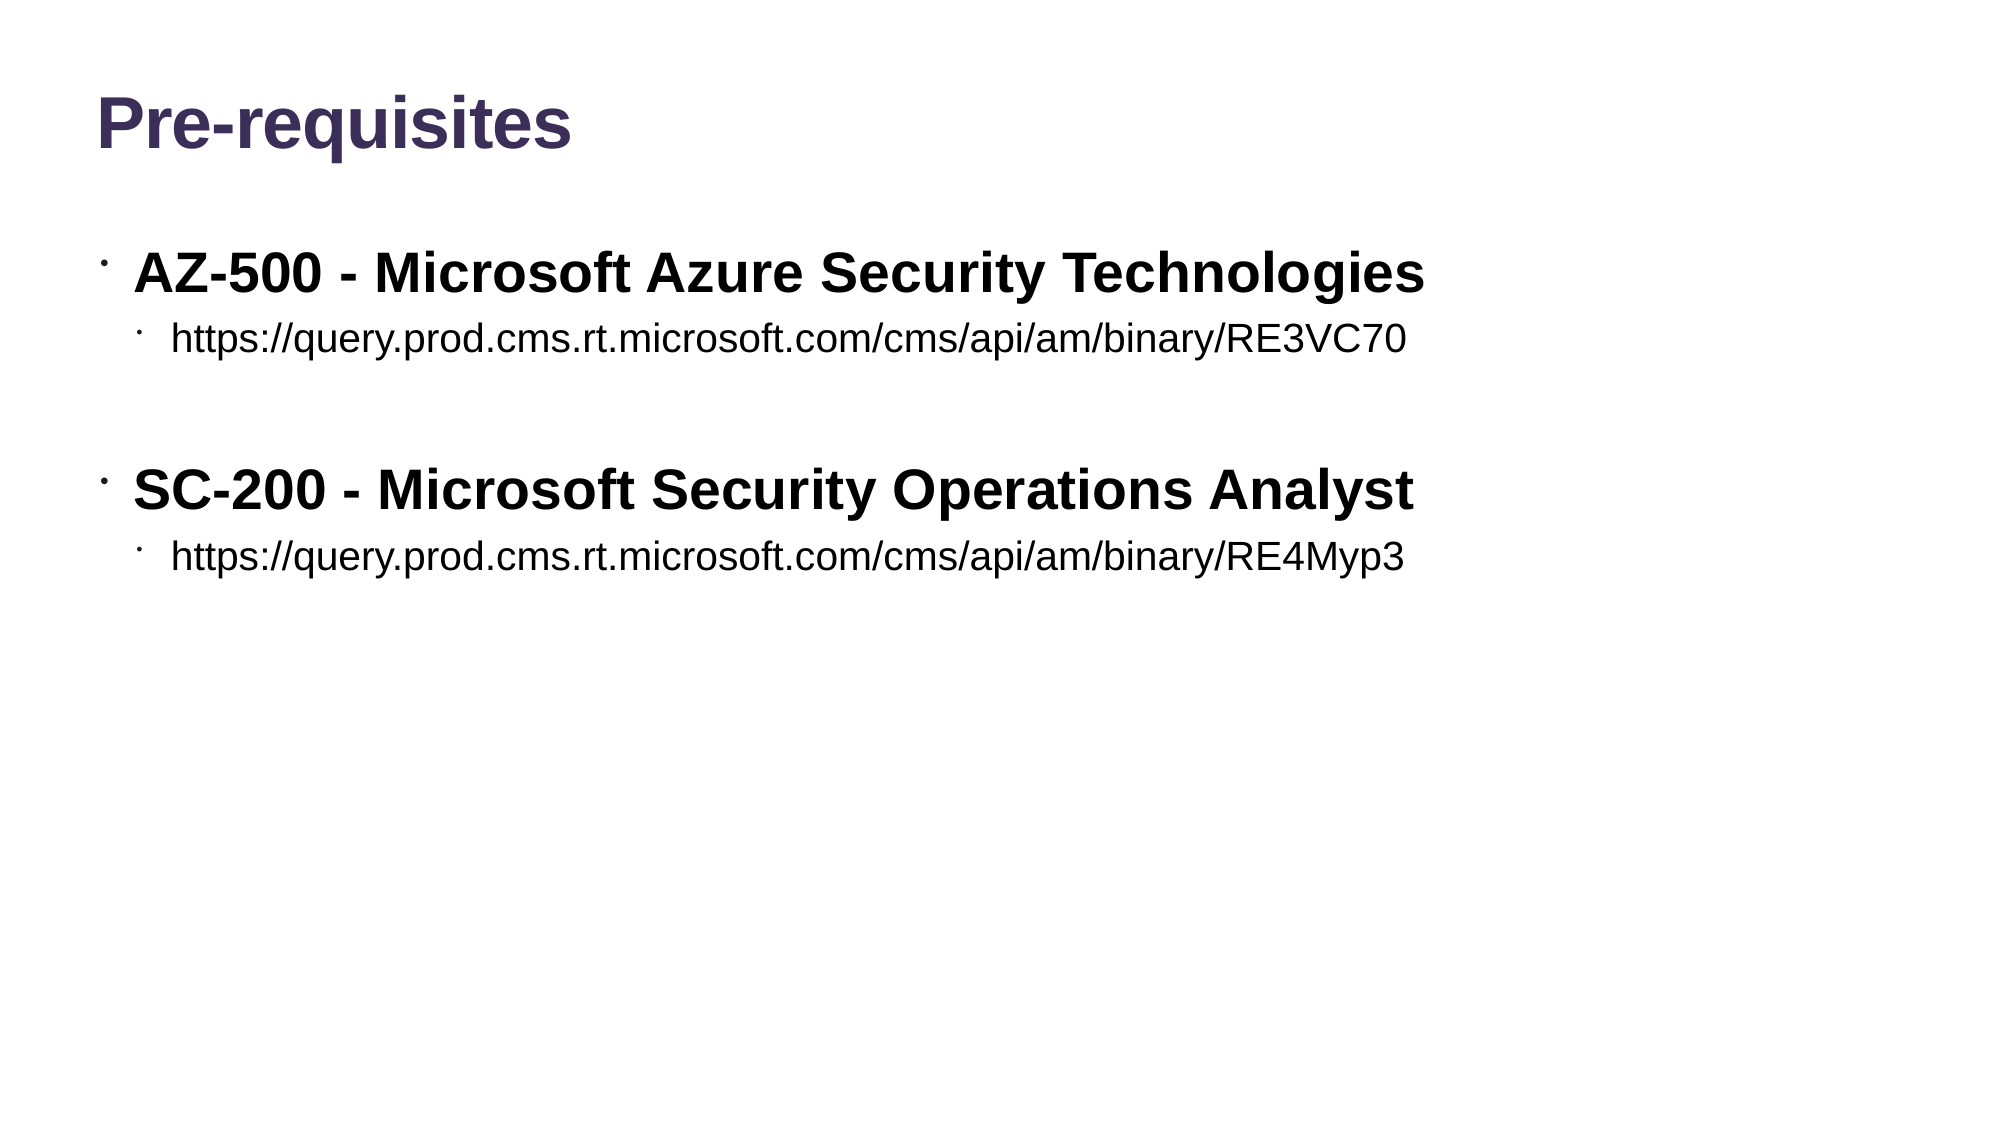

# Pre-requisites
AZ-500 - Microsoft Azure Security Technologies
https://query.prod.cms.rt.microsoft.com/cms/api/am/binary/RE3VC70

SC-200 - Microsoft Security Operations Analyst
https://query.prod.cms.rt.microsoft.com/cms/api/am/binary/RE4Myp3